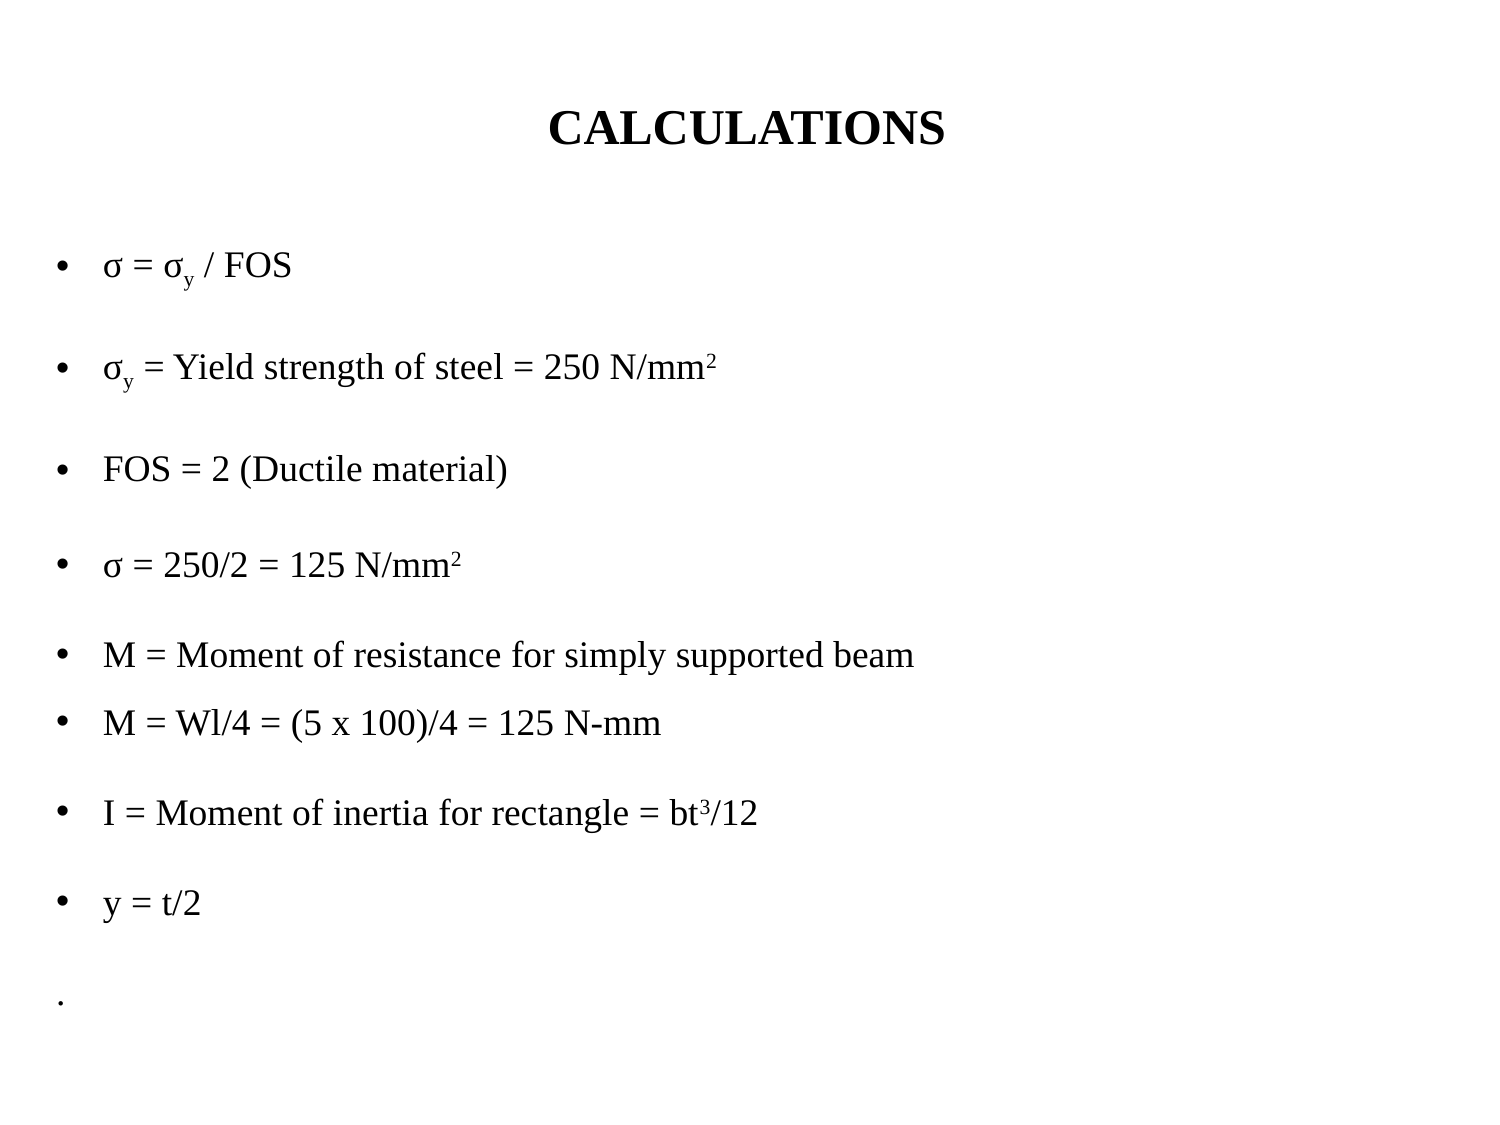

# CALCULATIONS
σ = σy / FOS
σy = Yield strength of steel = 250 N/mm2
FOS = 2 (Ductile material)
σ = 250/2 = 125 N/mm2
M = Moment of resistance for simply supported beam
M = Wl/4 = (5 x 100)/4 = 125 N-mm
I = Moment of inertia for rectangle = bt3/12
y = t/2
.